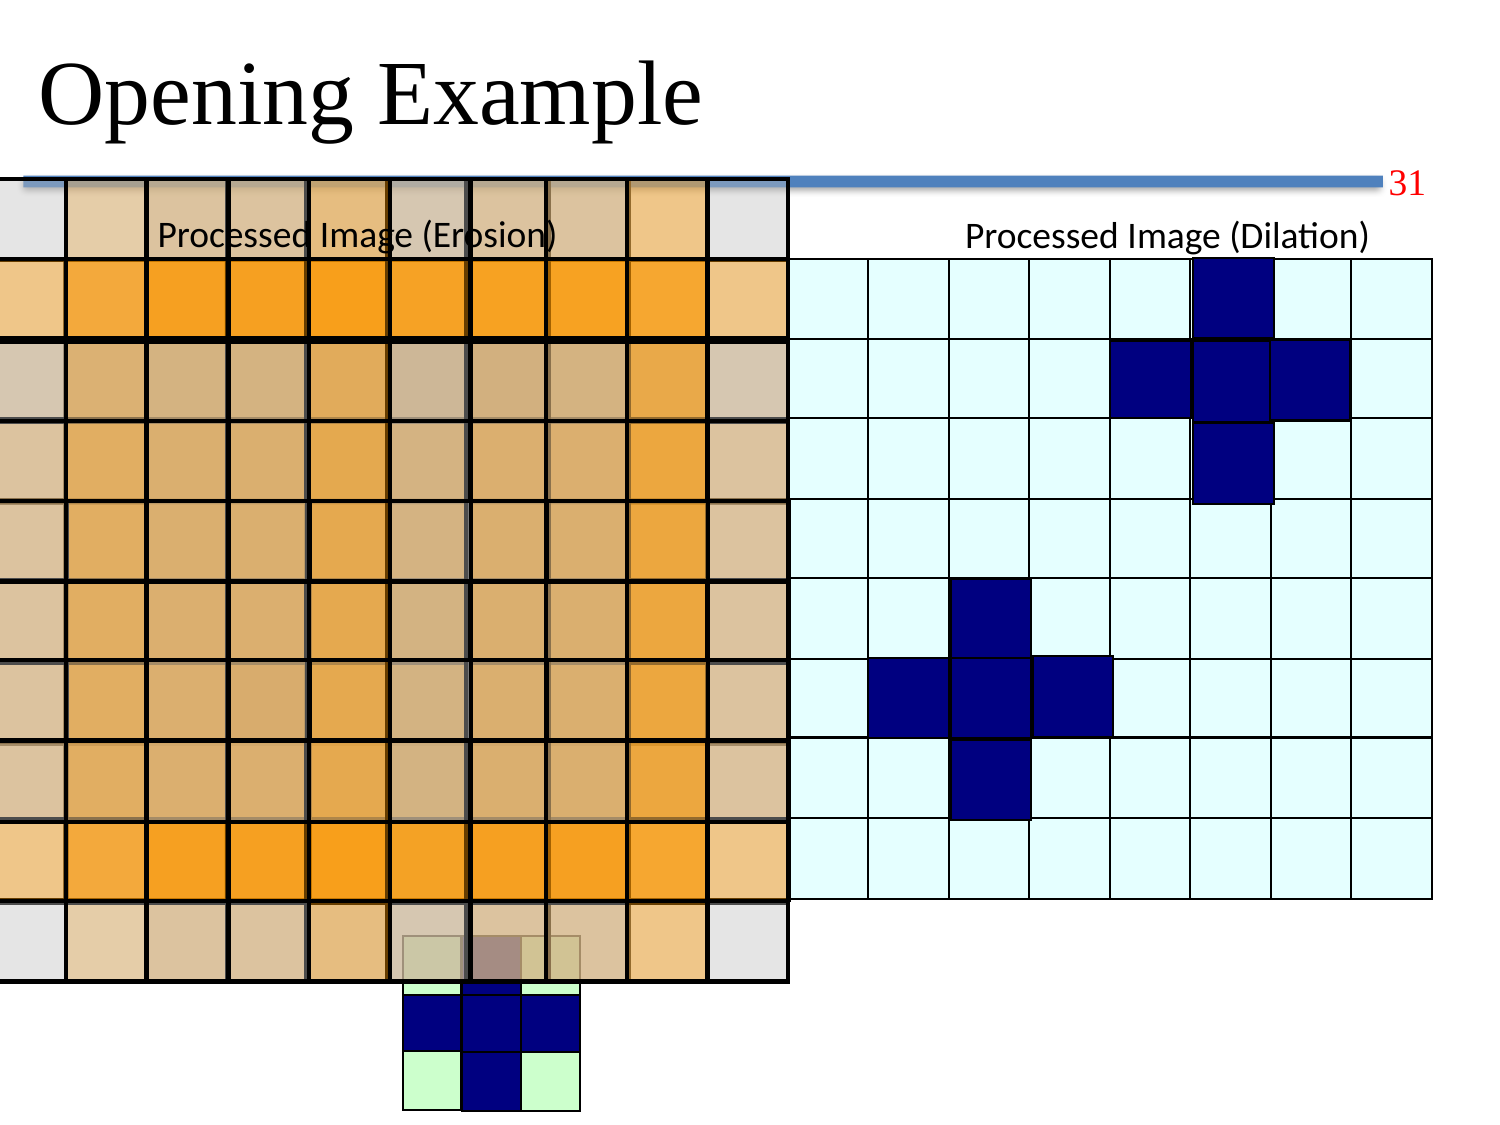

# Opening Example

Processed Image (Erosion)
Processed Image (Dilation)